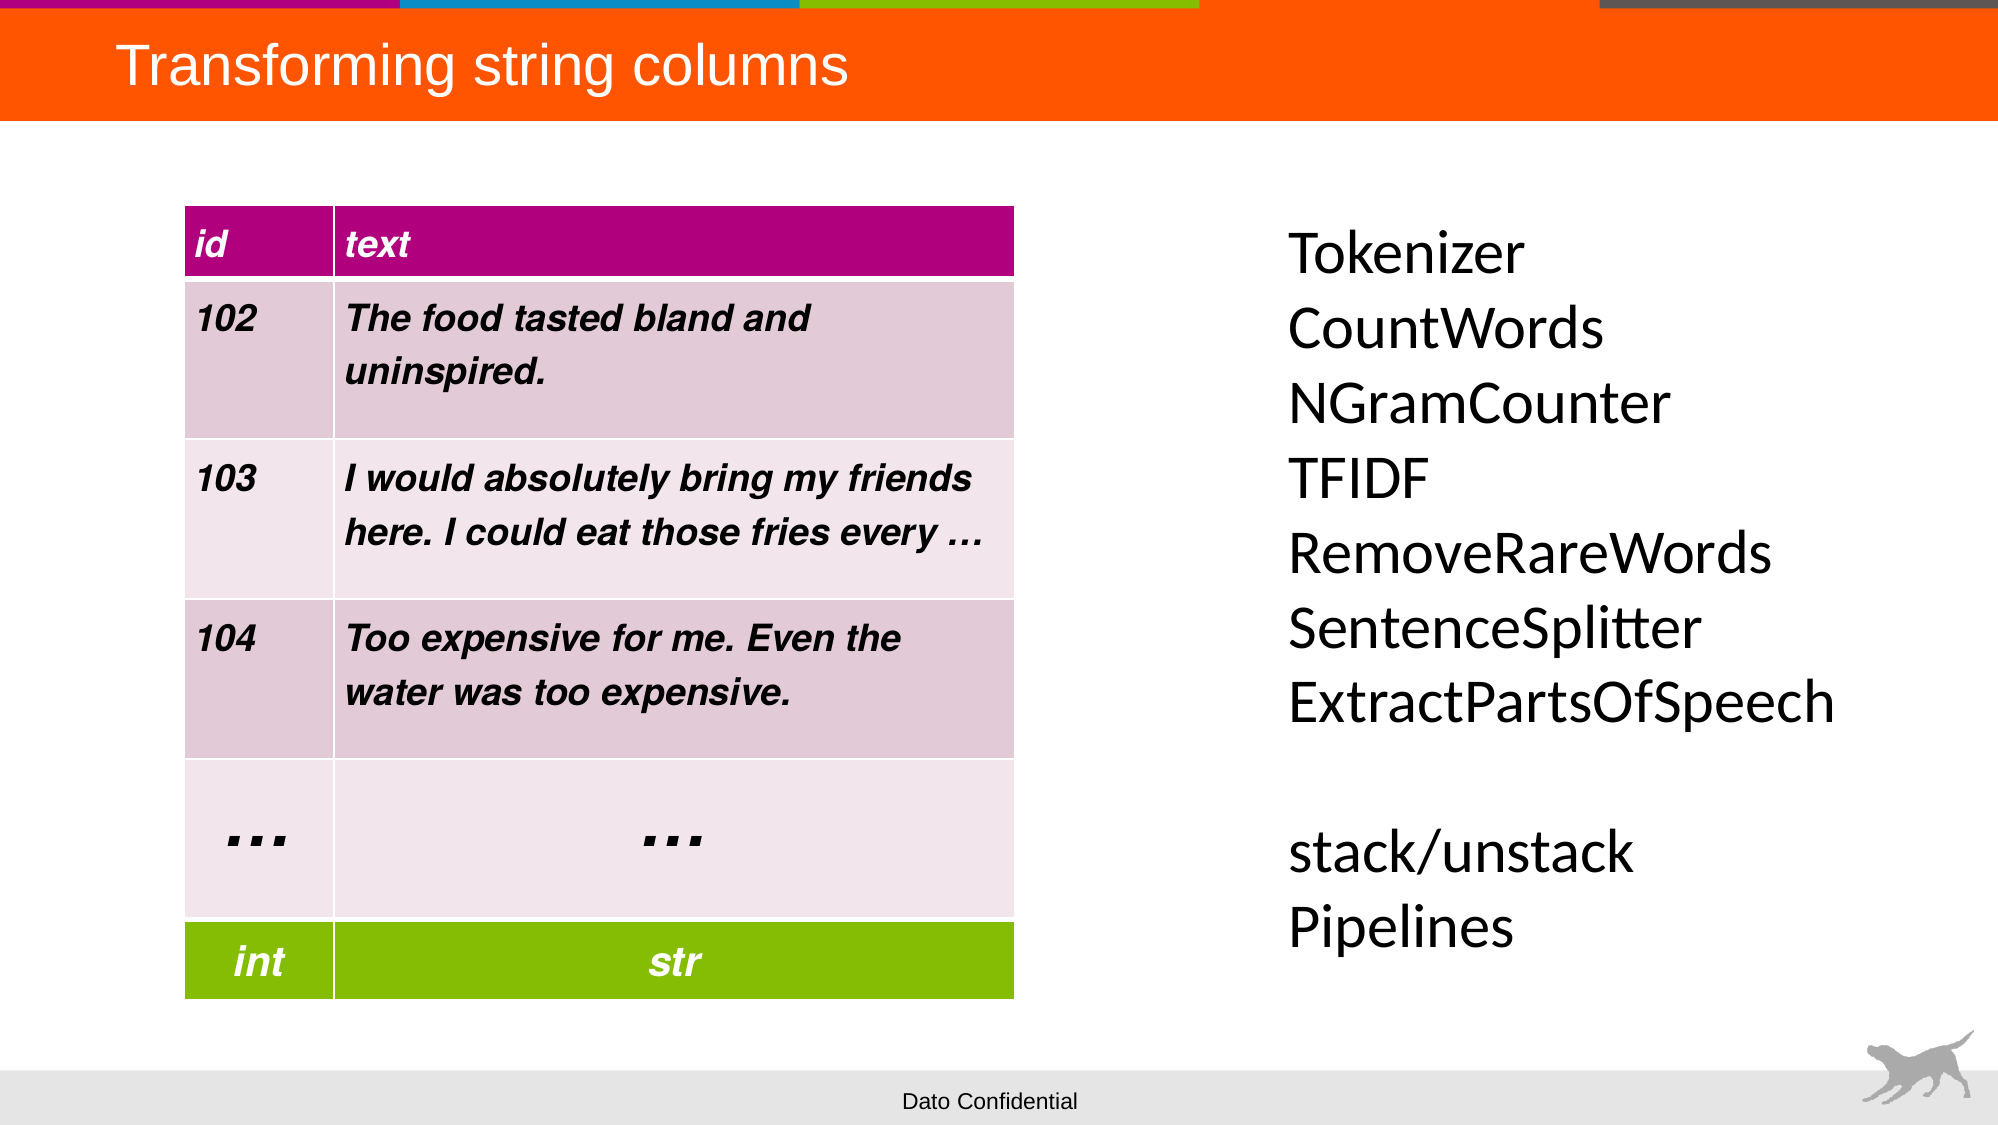

Transforming string columns
Tokenizer
CountWords
NGramCounter
TFIDF
RemoveRareWords
SentenceSplitter
ExtractPartsOfSpeech

stack/unstack
Pipelines
| id | text |
| --- | --- |
| 102 | The food tasted bland and uninspired. |
| 103 | I would absolutely bring my friends here. I could eat those fries every … |
| 104 | Too expensive for me. Even the water was too expensive. |
| … | … |
| int | str |
17